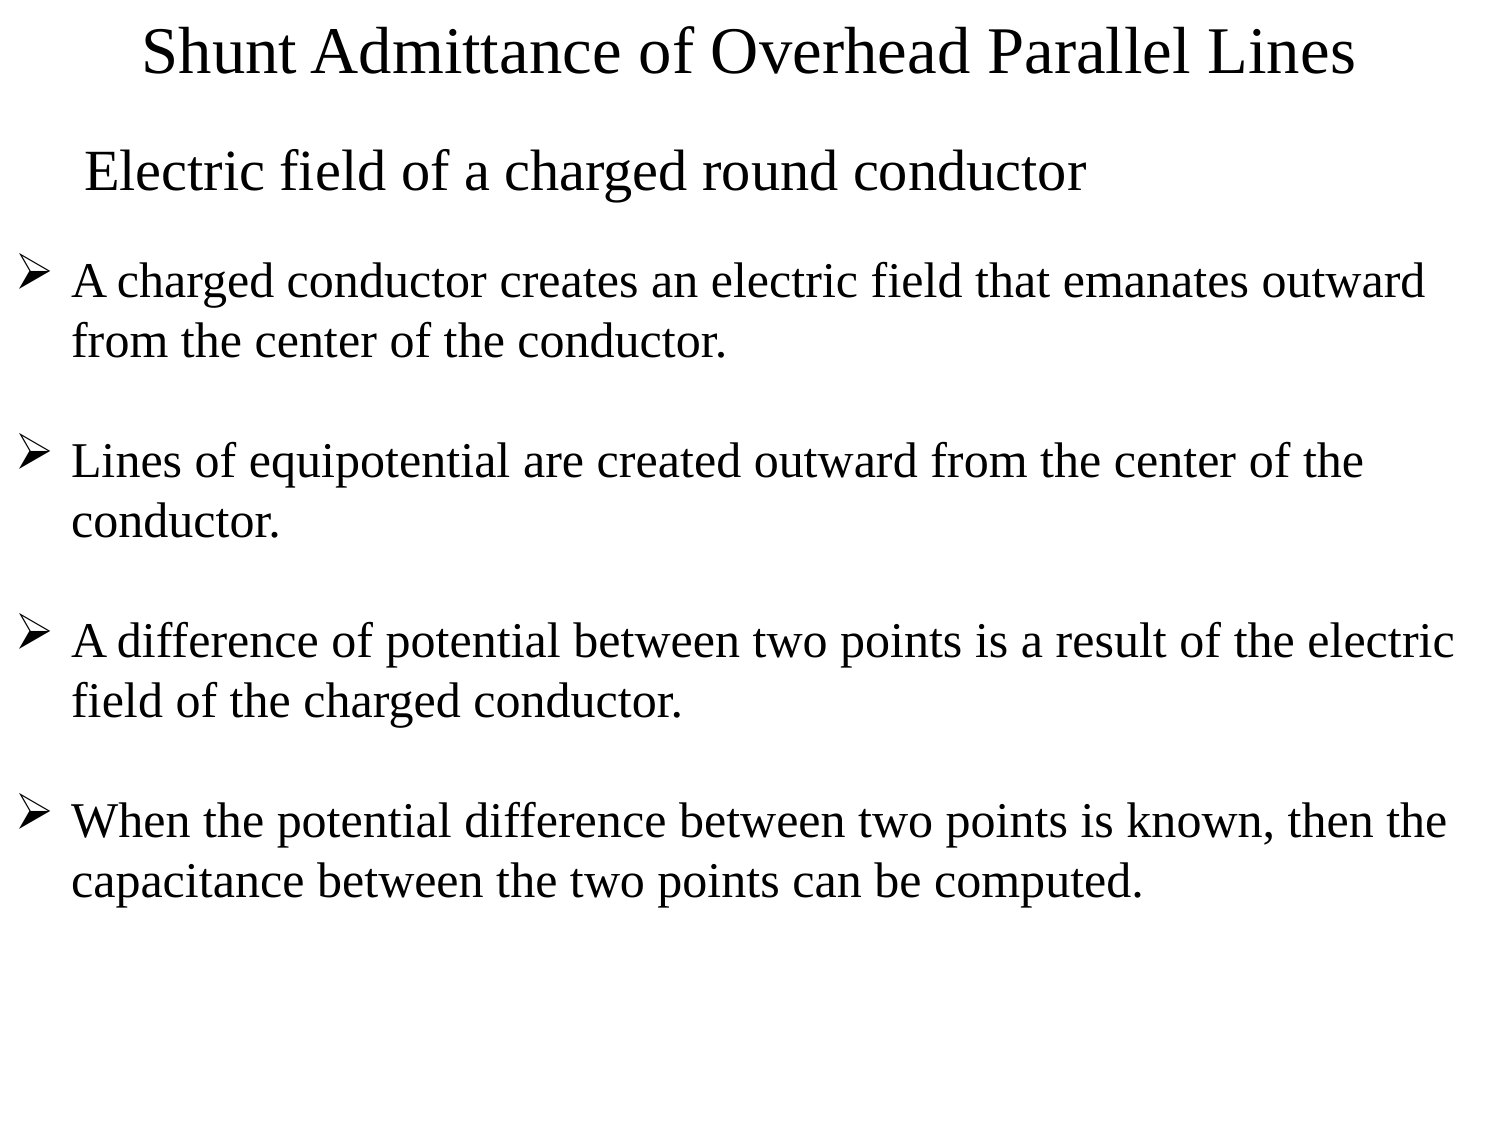

Shunt Admittance of Overhead Parallel Lines
	 Electric field of a charged round conductor

A charged conductor creates an electric field that emanates outward from the center of the conductor.

Lines of equipotential are created outward from the center of the conductor.

A difference of potential between two points is a result of the electric field of the charged conductor.

When the potential difference between two points is known, then the capacitance between the two points can be computed.